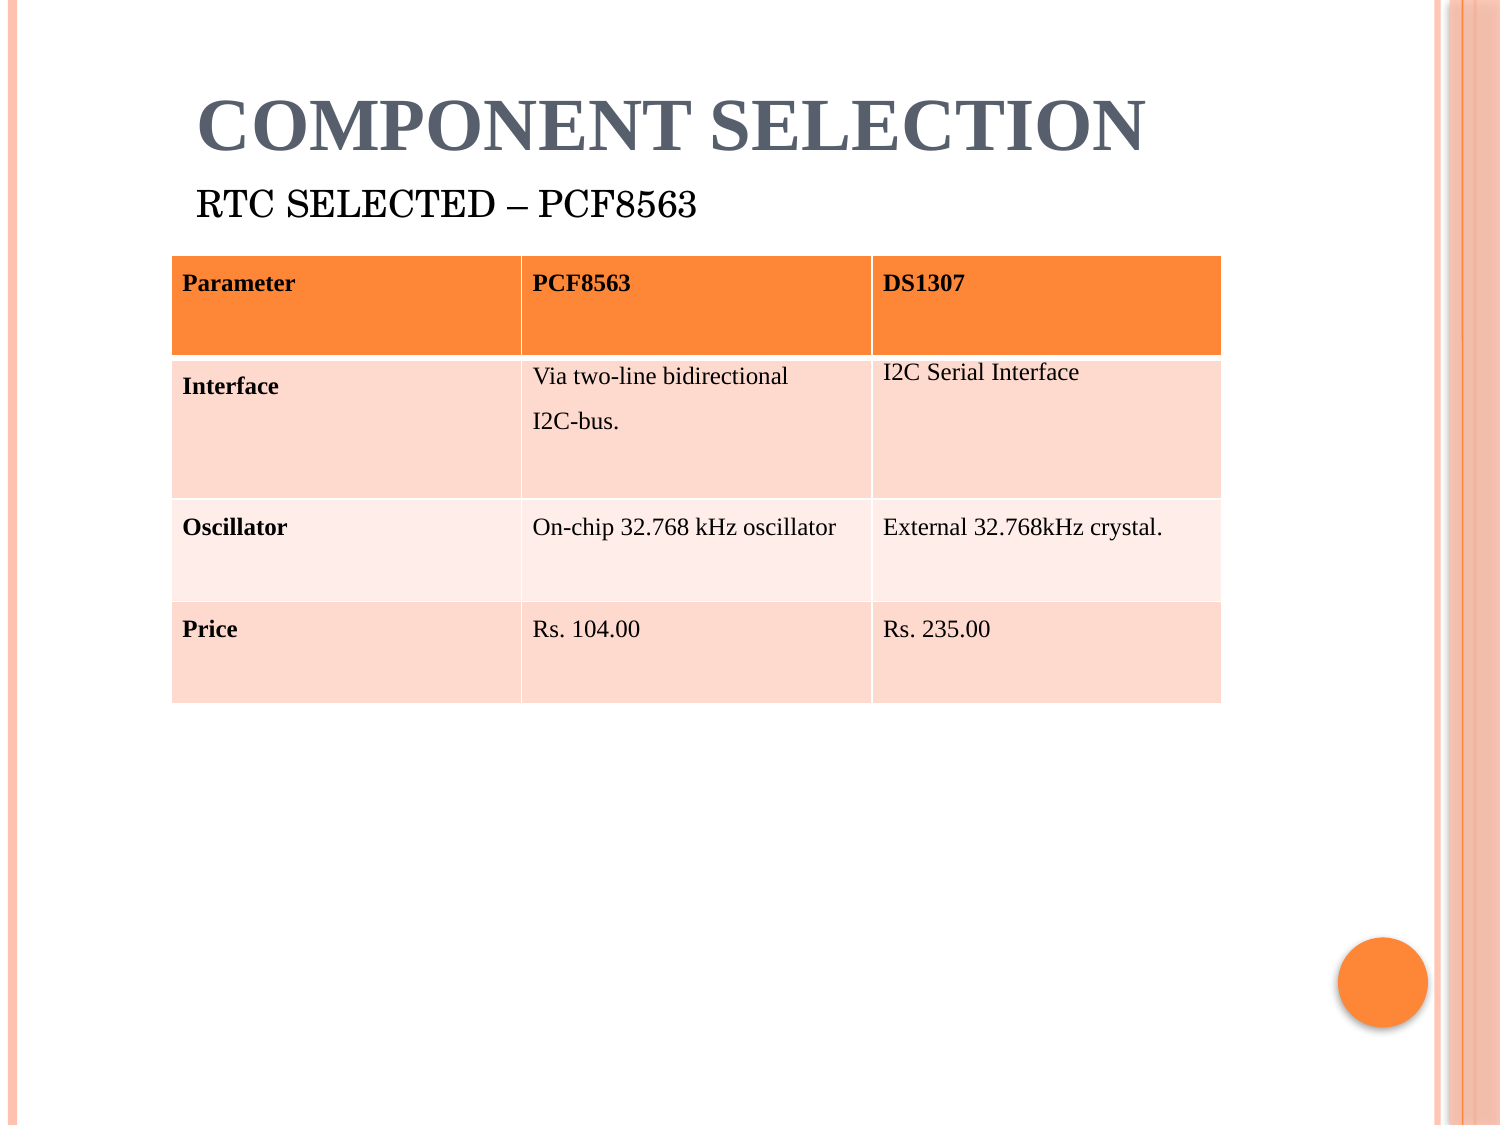

# COMPONENT SELECTION
 RTC SELECTED – PCF8563
| Parameter | PCF8563 | DS1307 |
| --- | --- | --- |
| Interface | Via two-line bidirectional I2C-bus. | I2C Serial Interface |
| Oscillator | On-chip 32.768 kHz oscillator | External 32.768kHz crystal. |
| Price | Rs. 104.00 | Rs. 235.00 |